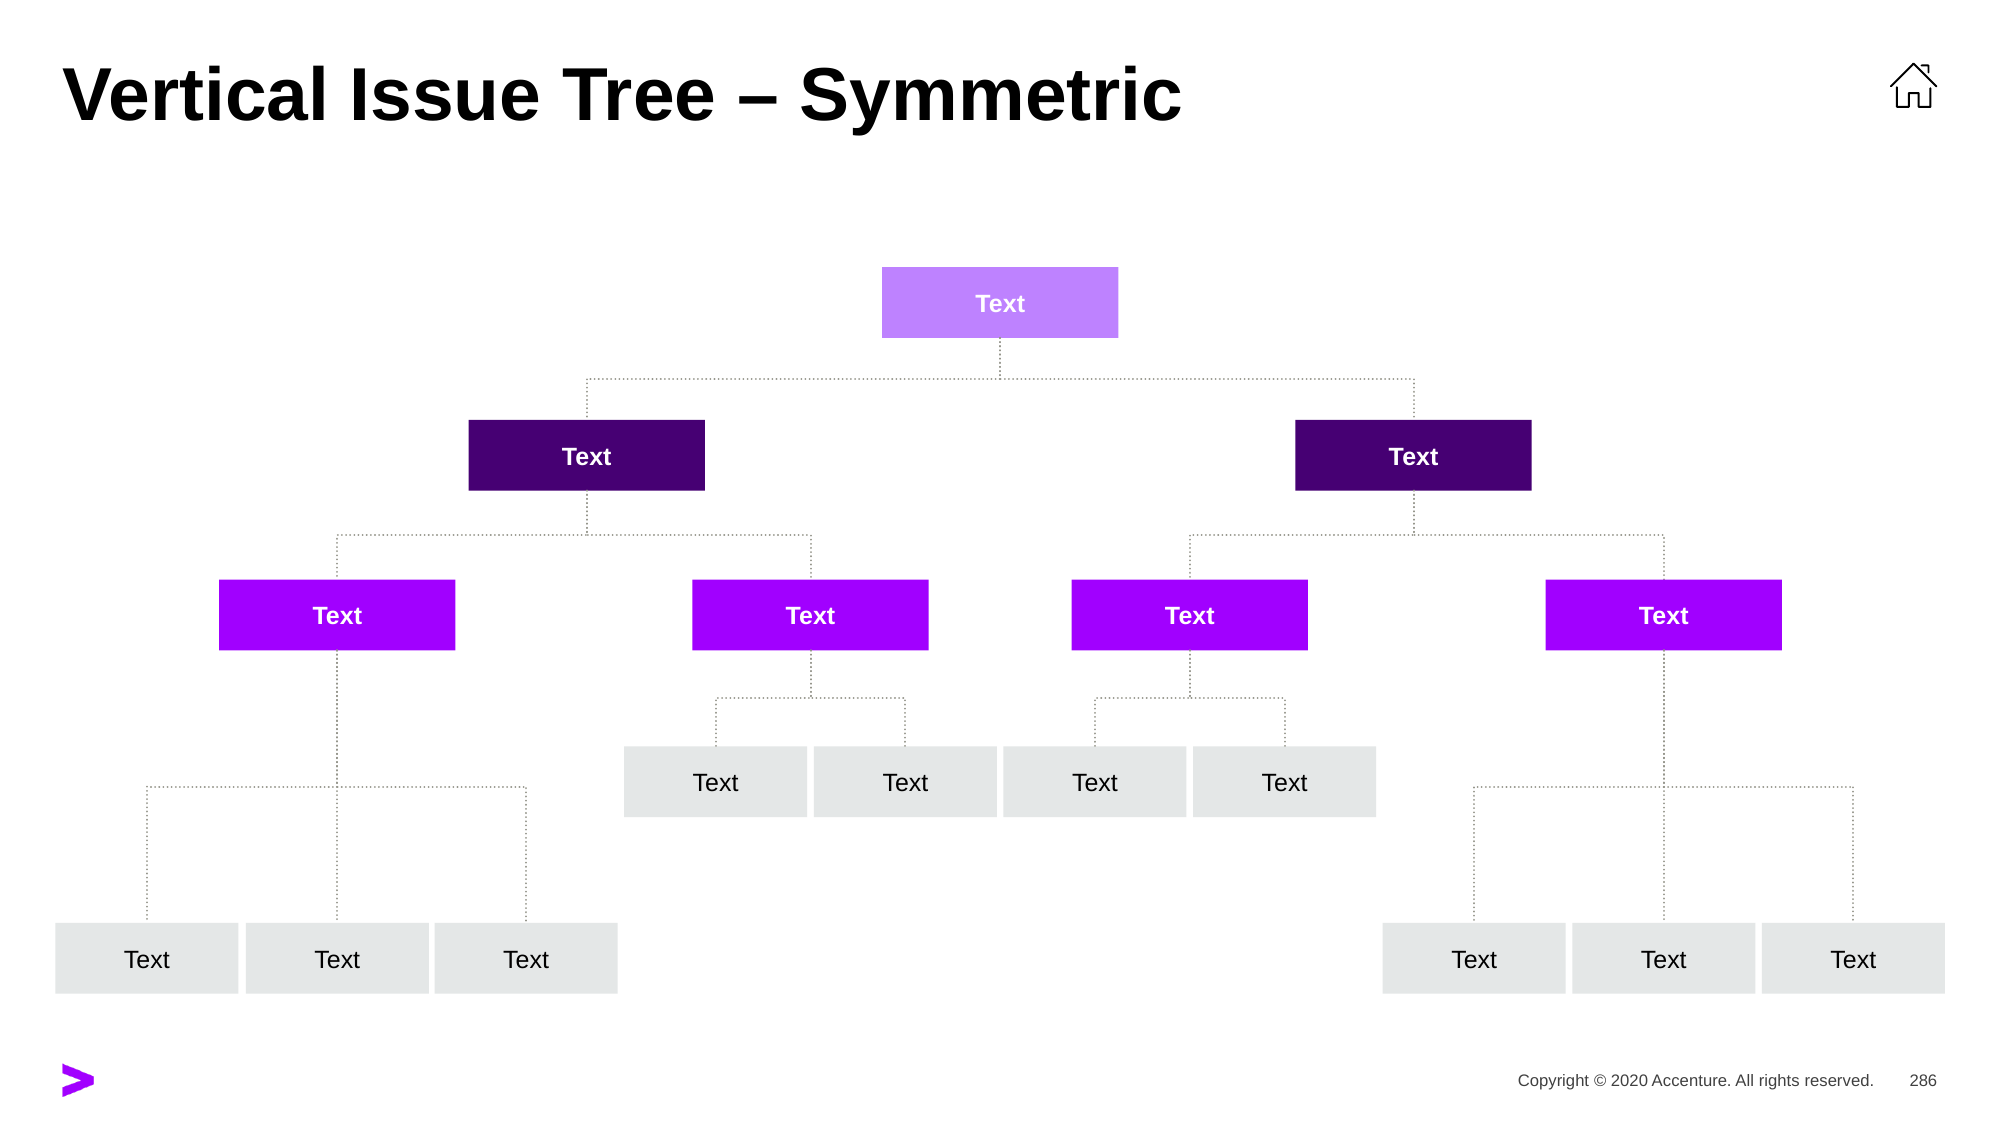

# Vertical Issue Tree – Symmetric

Text
Text
Text
Text
Text
Text
Text
Text
Text
Text
Text
Text
Text
Text
Text
Text
Text